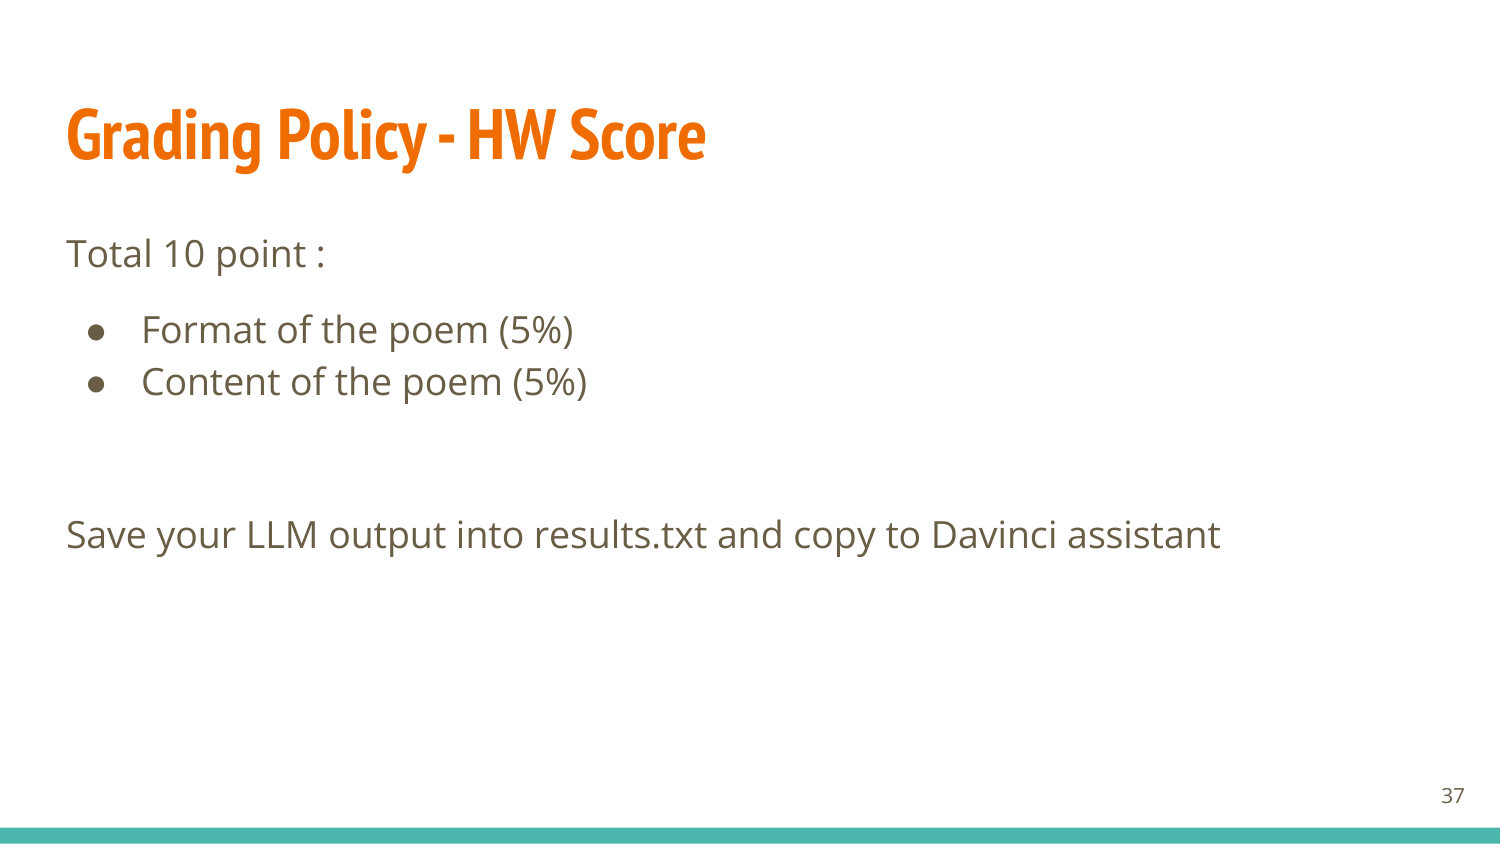

# Grading Policy - HW Score
Total 10 point :
Format of the poem (5%)
Content of the poem (5%)

Save your LLM output into results.txt and copy to Davinci assistant
37